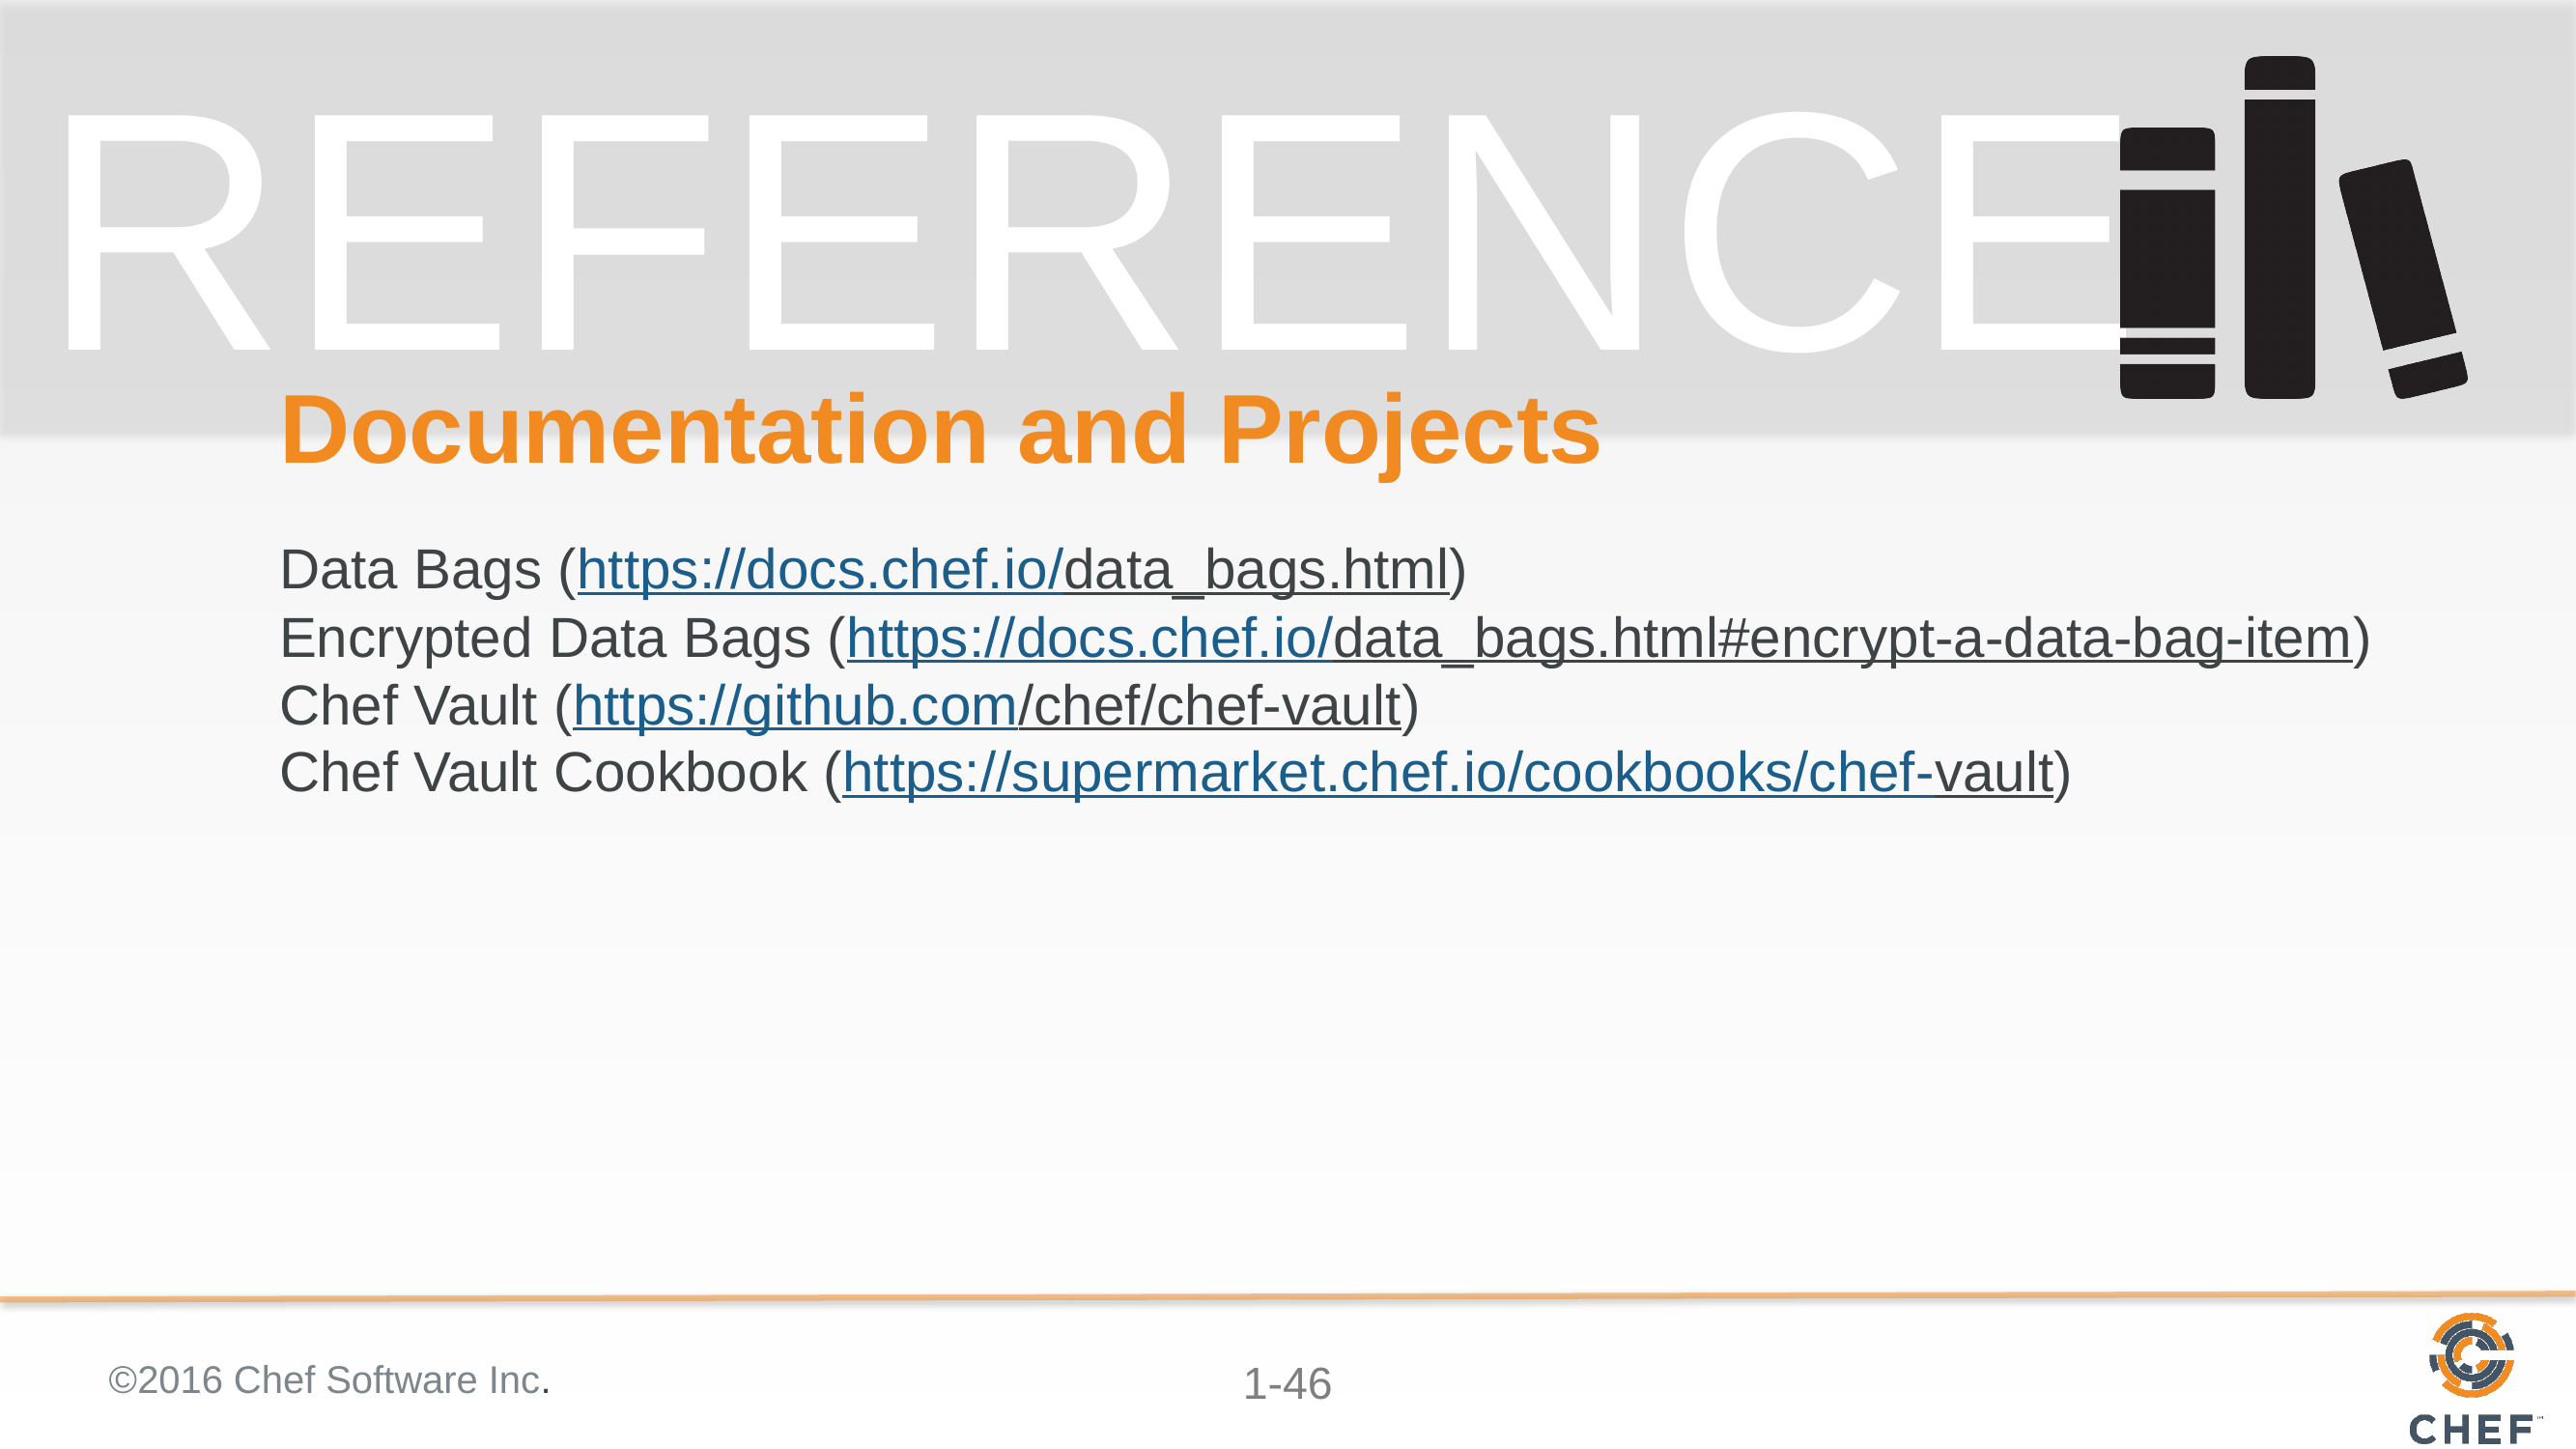

# Documentation and Projects
Data Bags (https://docs.chef.io/data_bags.html)
Encrypted Data Bags (https://docs.chef.io/data_bags.html#encrypt-a-data-bag-item)
Chef Vault (https://github.com/chef/chef-vault)
Chef Vault Cookbook (https://supermarket.chef.io/cookbooks/chef-vault)